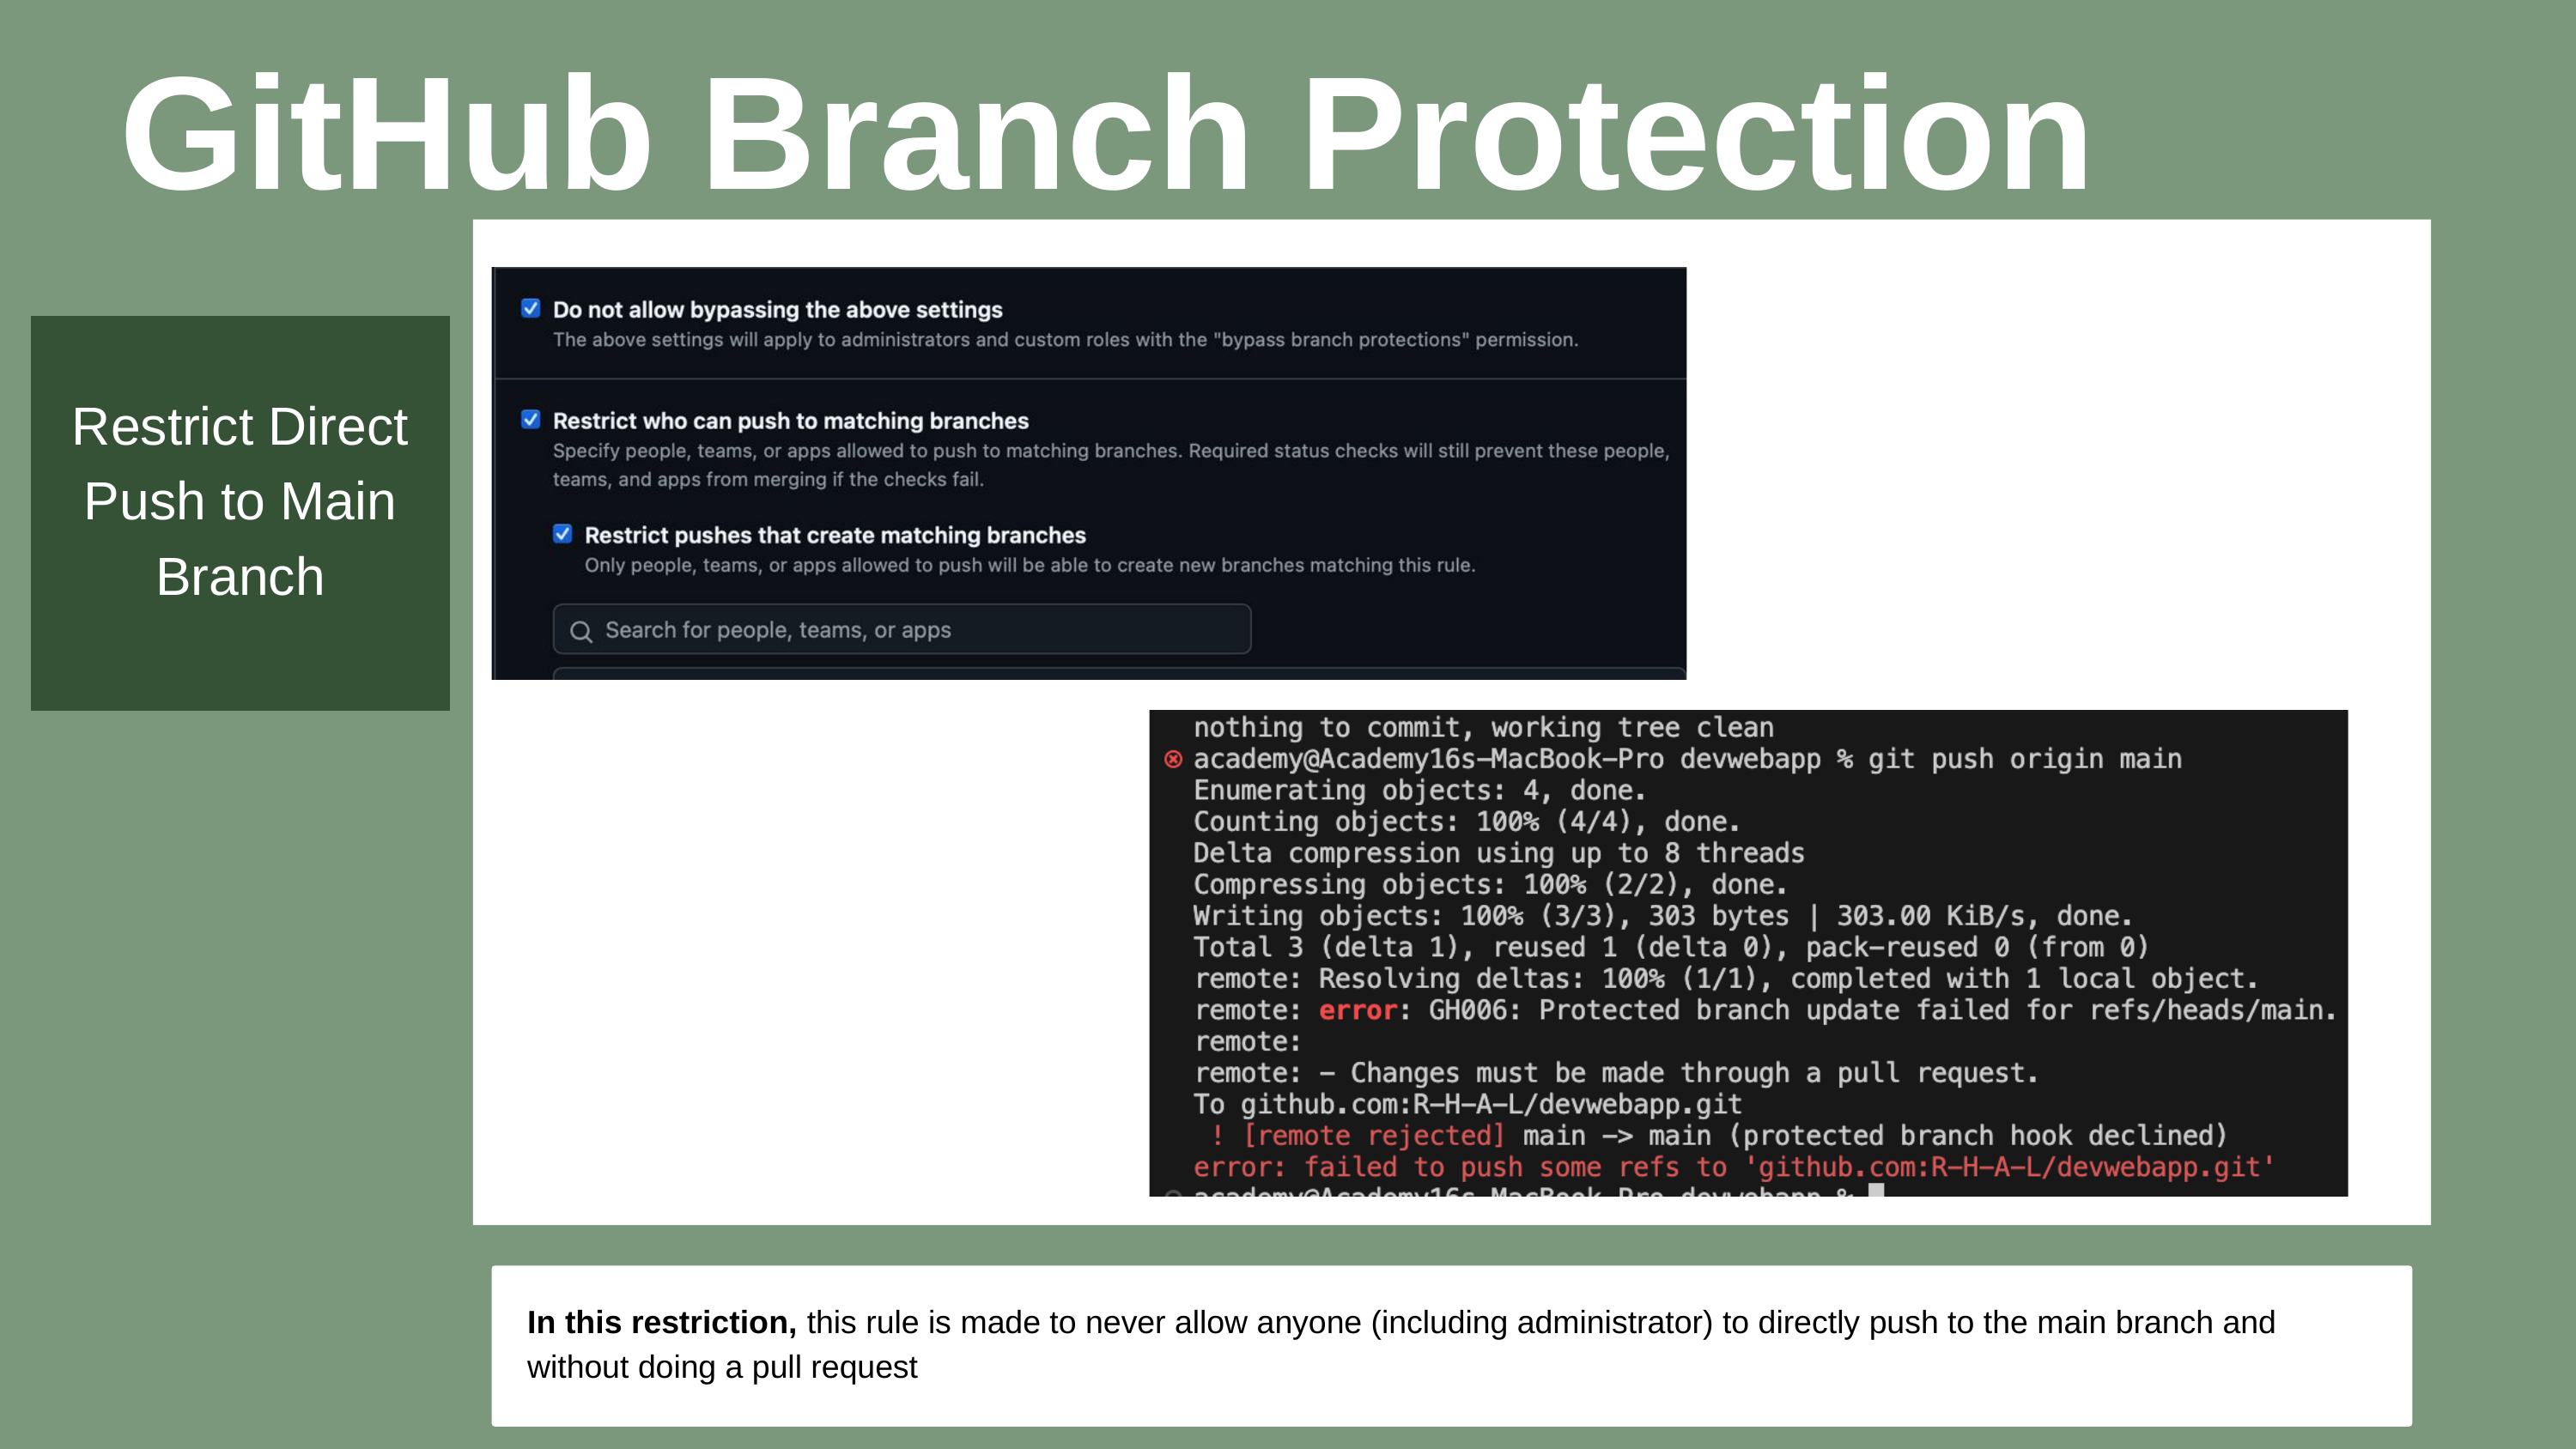

GitHub Branch Protection

Restrict Direct Push to Main Branch

In this restriction, this rule is made to never allow anyone (including administrator) to directly push to the main branch and without doing a pull request